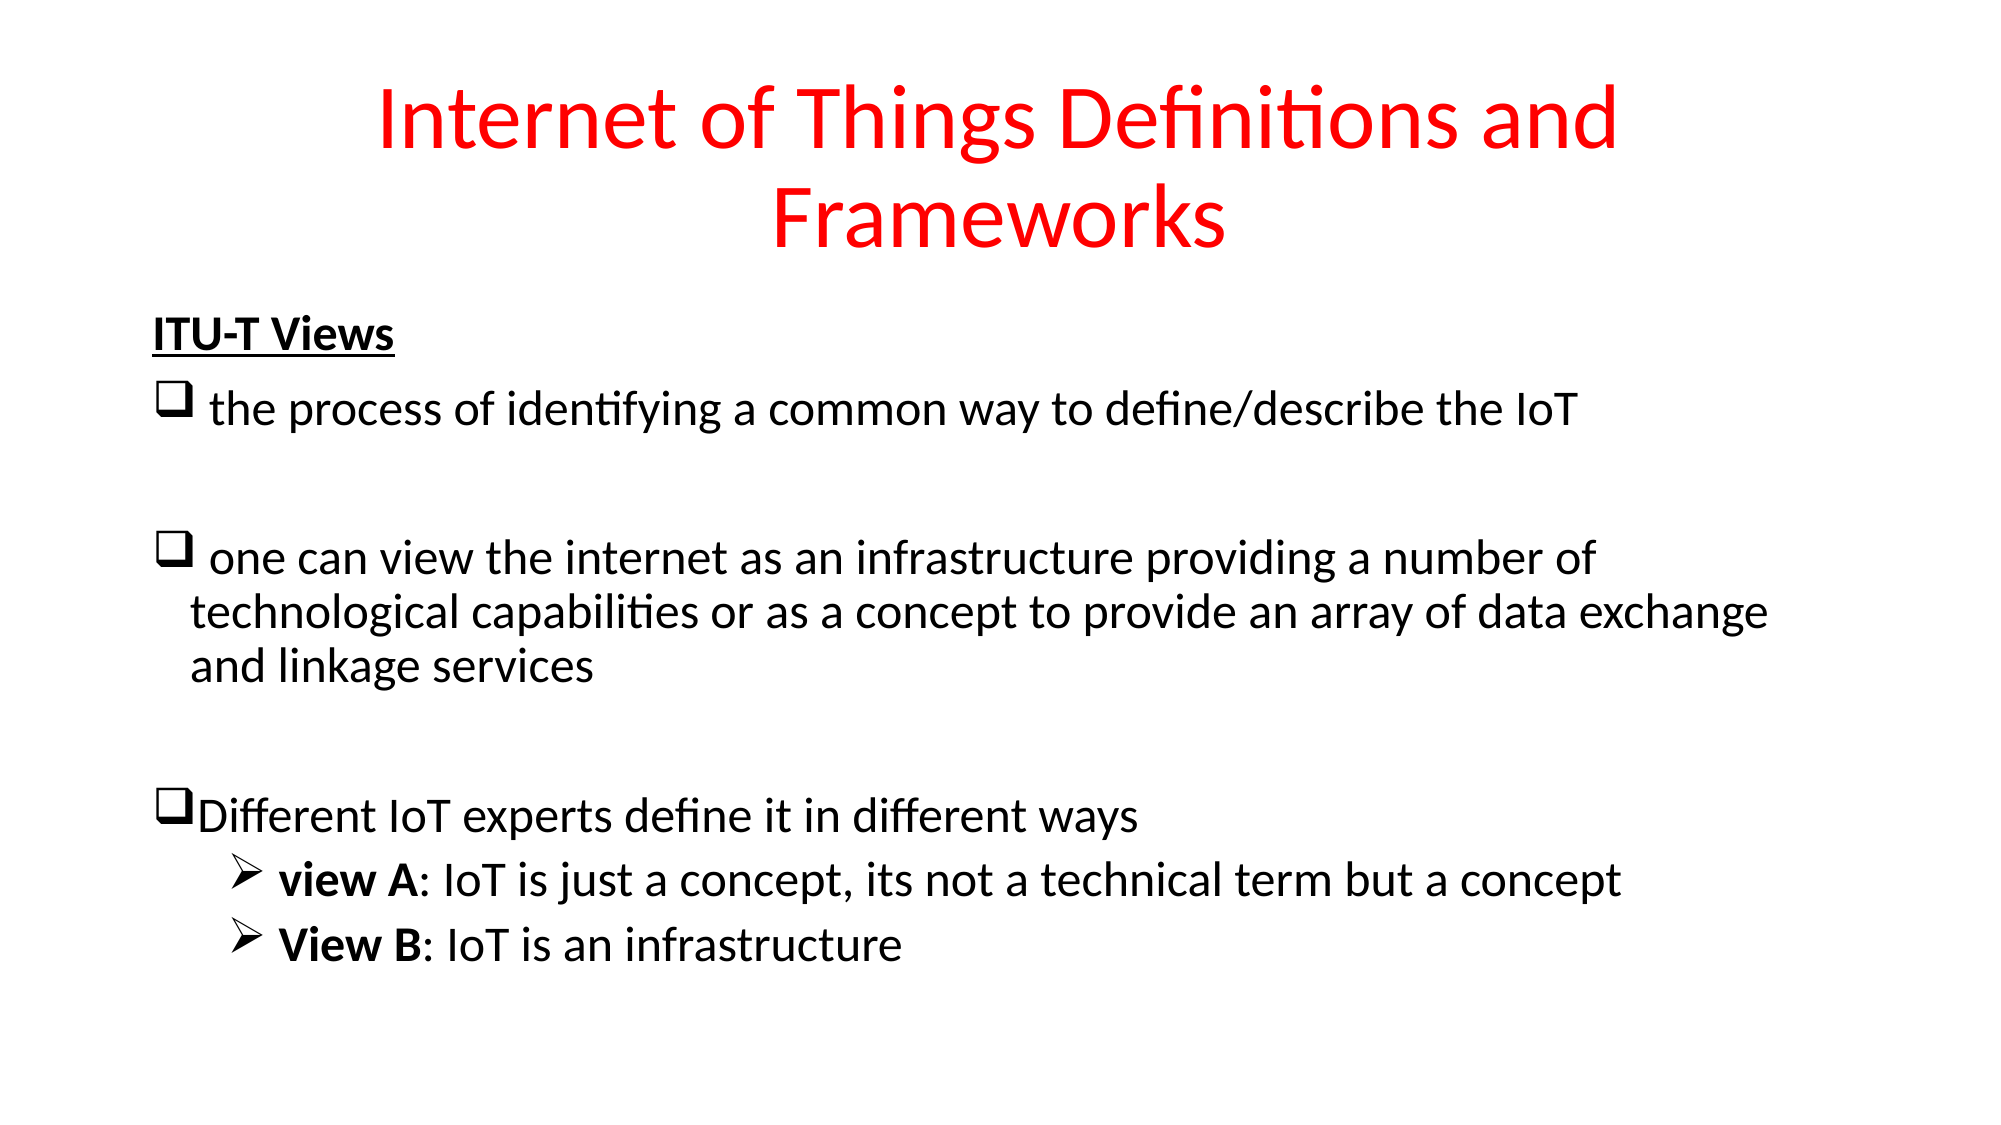

# Internet of Things Definitions and Frameworks
ITU-T Views
 the process of identifying a common way to define/describe the IoT

 one can view the internet as an infrastructure providing a number of technological capabilities or as a concept to provide an array of data exchange and linkage services

Different IoT experts define it in different ways
 view A: IoT is just a concept, its not a technical term but a concept
 View B: IoT is an infrastructure